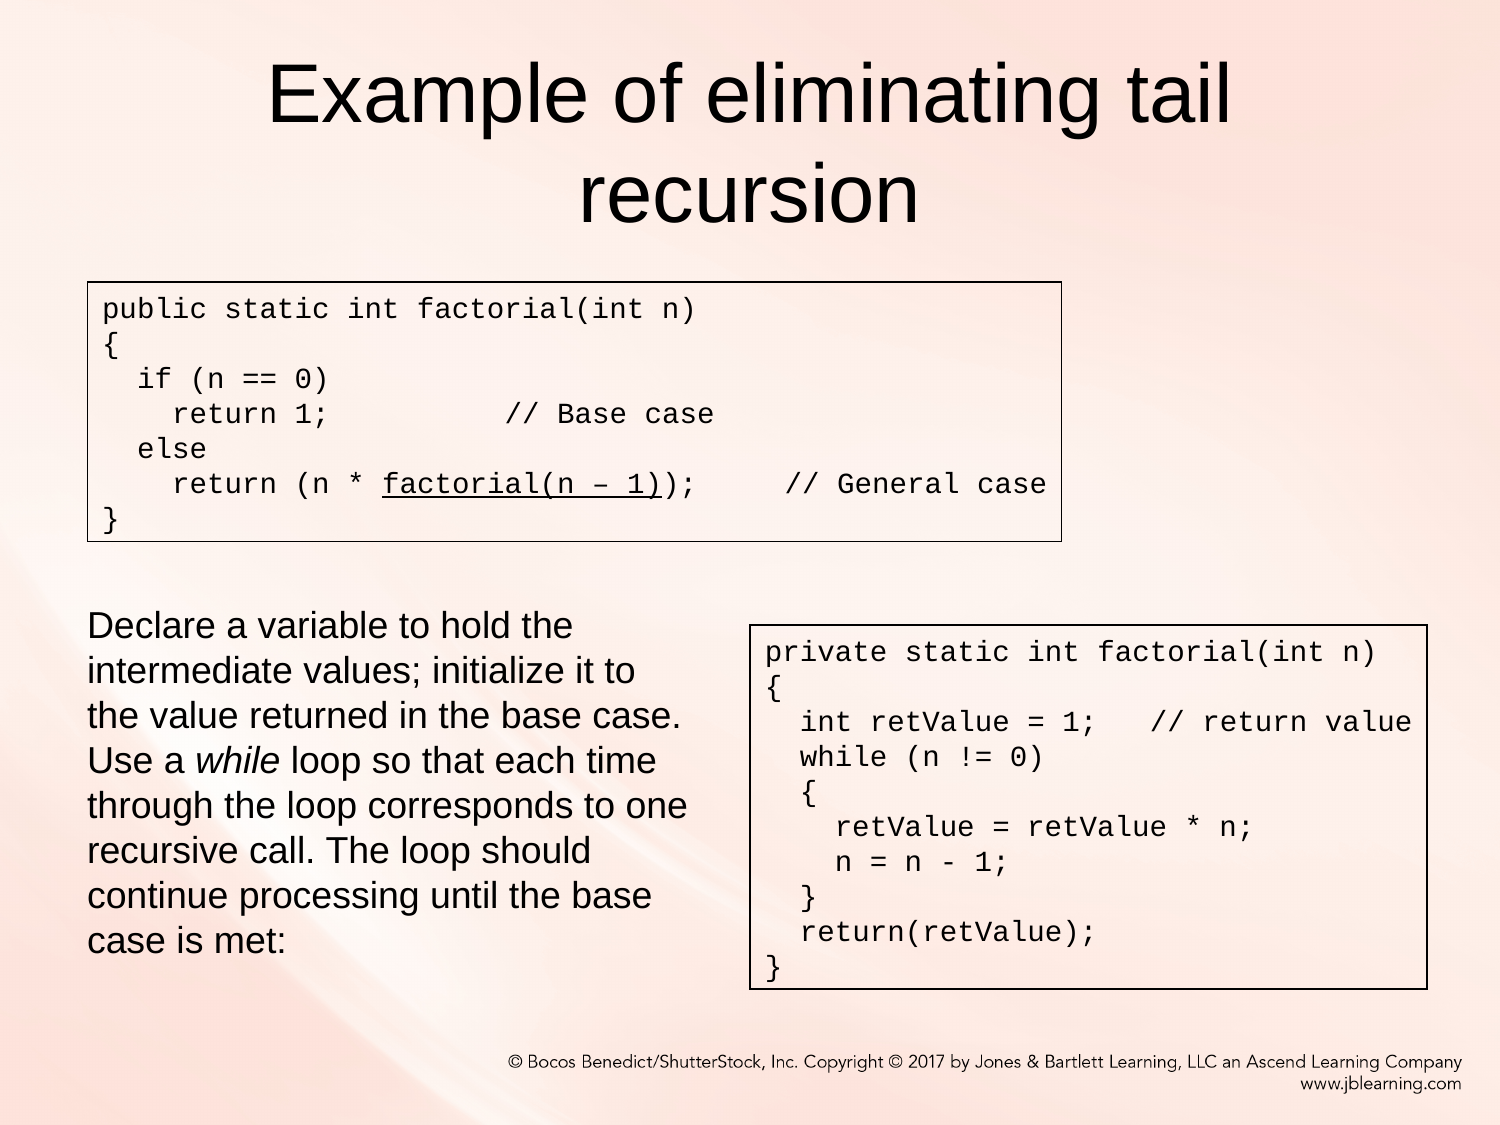

# Example of eliminating tail recursion
public static int factorial(int n)
{
  if (n == 0)
    return 1;          // Base case
  else
    return (n * factorial(n – 1));     // General case
}
Declare a variable to hold the intermediate values; initialize it to the value returned in the base case. Use a while loop so that each time through the loop corresponds to one recursive call. The loop should continue processing until the base case is met:
private static int factorial(int n)
{
  int retValue = 1;   // return value
  while (n != 0)
  {
    retValue = retValue * n;
    n = n - 1;
  }
  return(retValue);
}